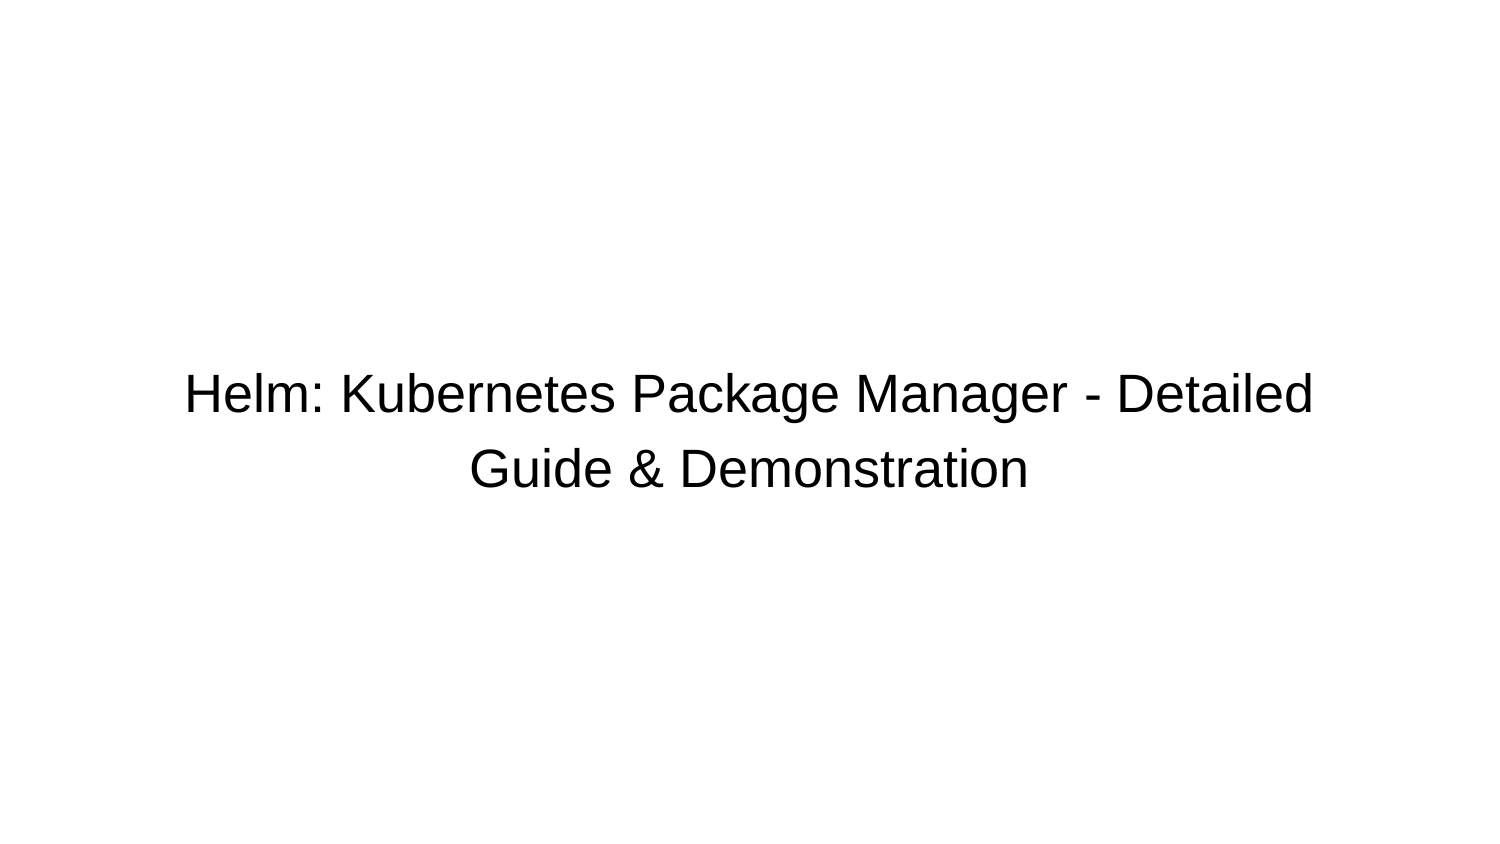

Helm: Kubernetes Package Manager - Detailed Guide & Demonstration